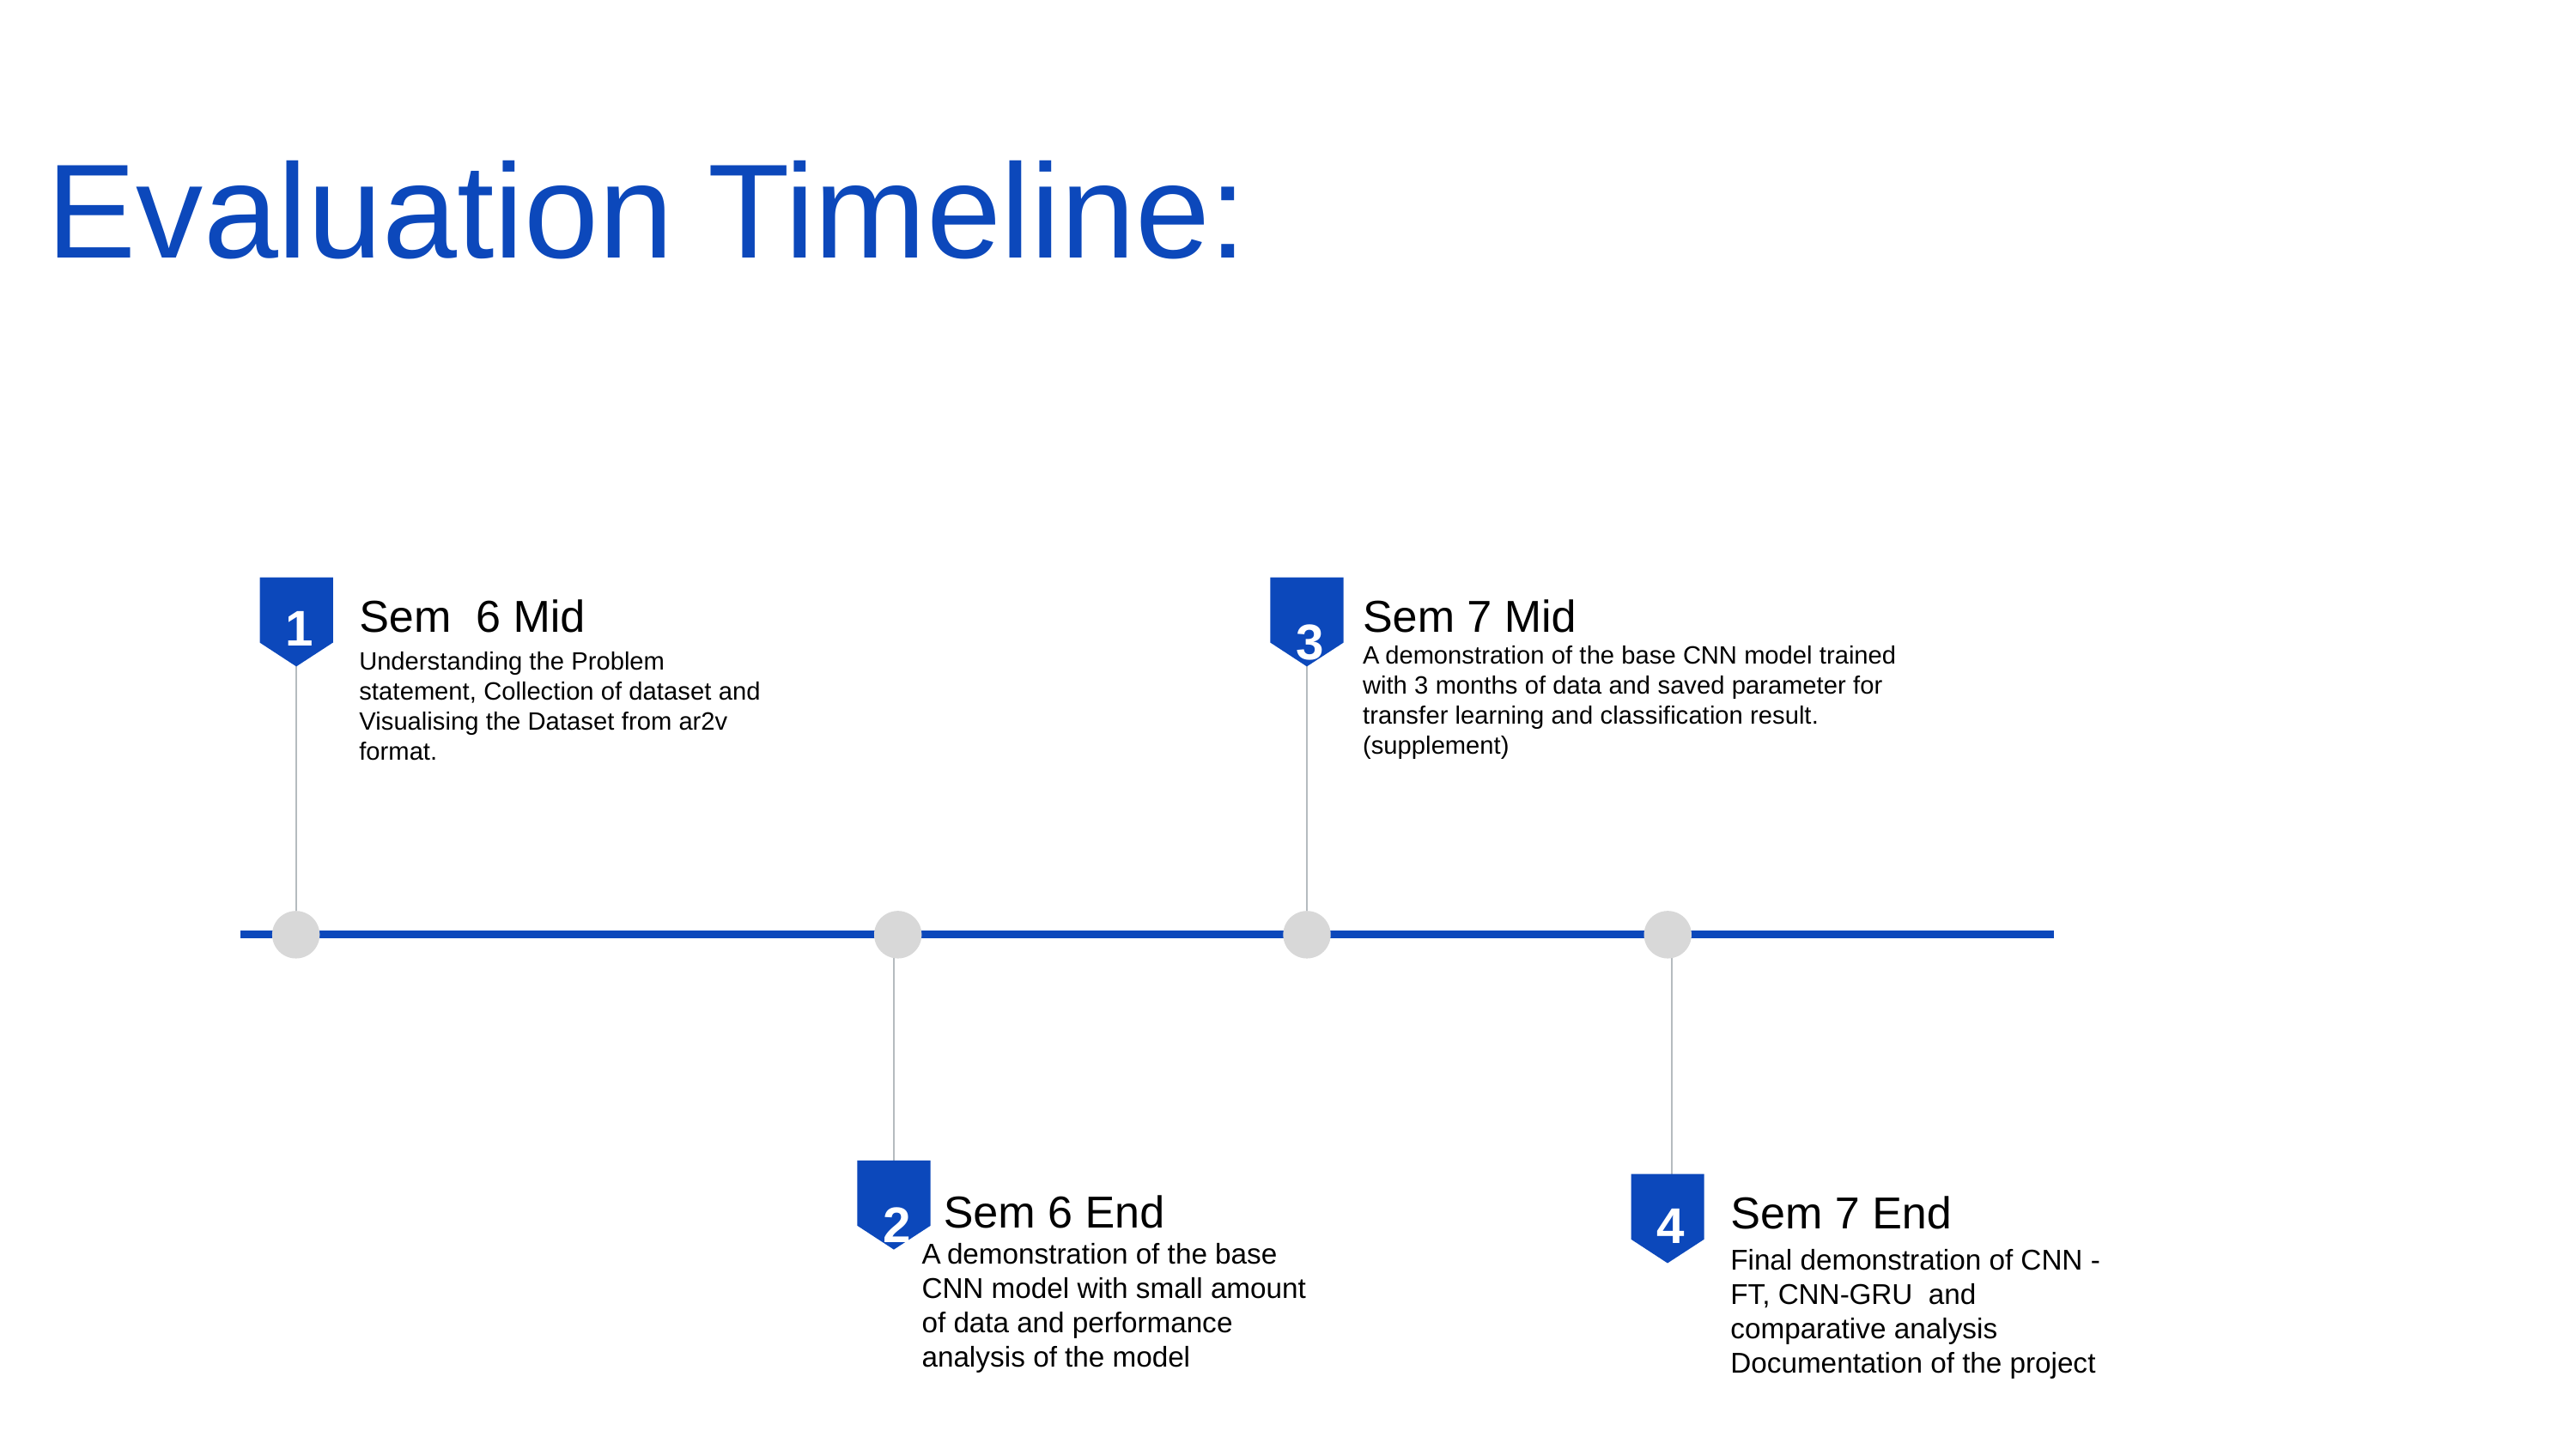

Evaluation Timeline:
Sem  6 Mid
Sem 7 Mid

1
3
A demonstration of the base CNN model trained with 3 months of data and saved parameter for transfer learning and classification result. (supplement)
Understanding the Problem statement, Collection of dataset and Visualising the Dataset from ar2v format.

6

Sem 6 End
Sem 7 End

2
4
A demonstration of the base CNN model with small amount of data and performance analysis of the model
Final demonstration of CNN -FT, CNN-GRU  and comparative analysis
Documentation of the project